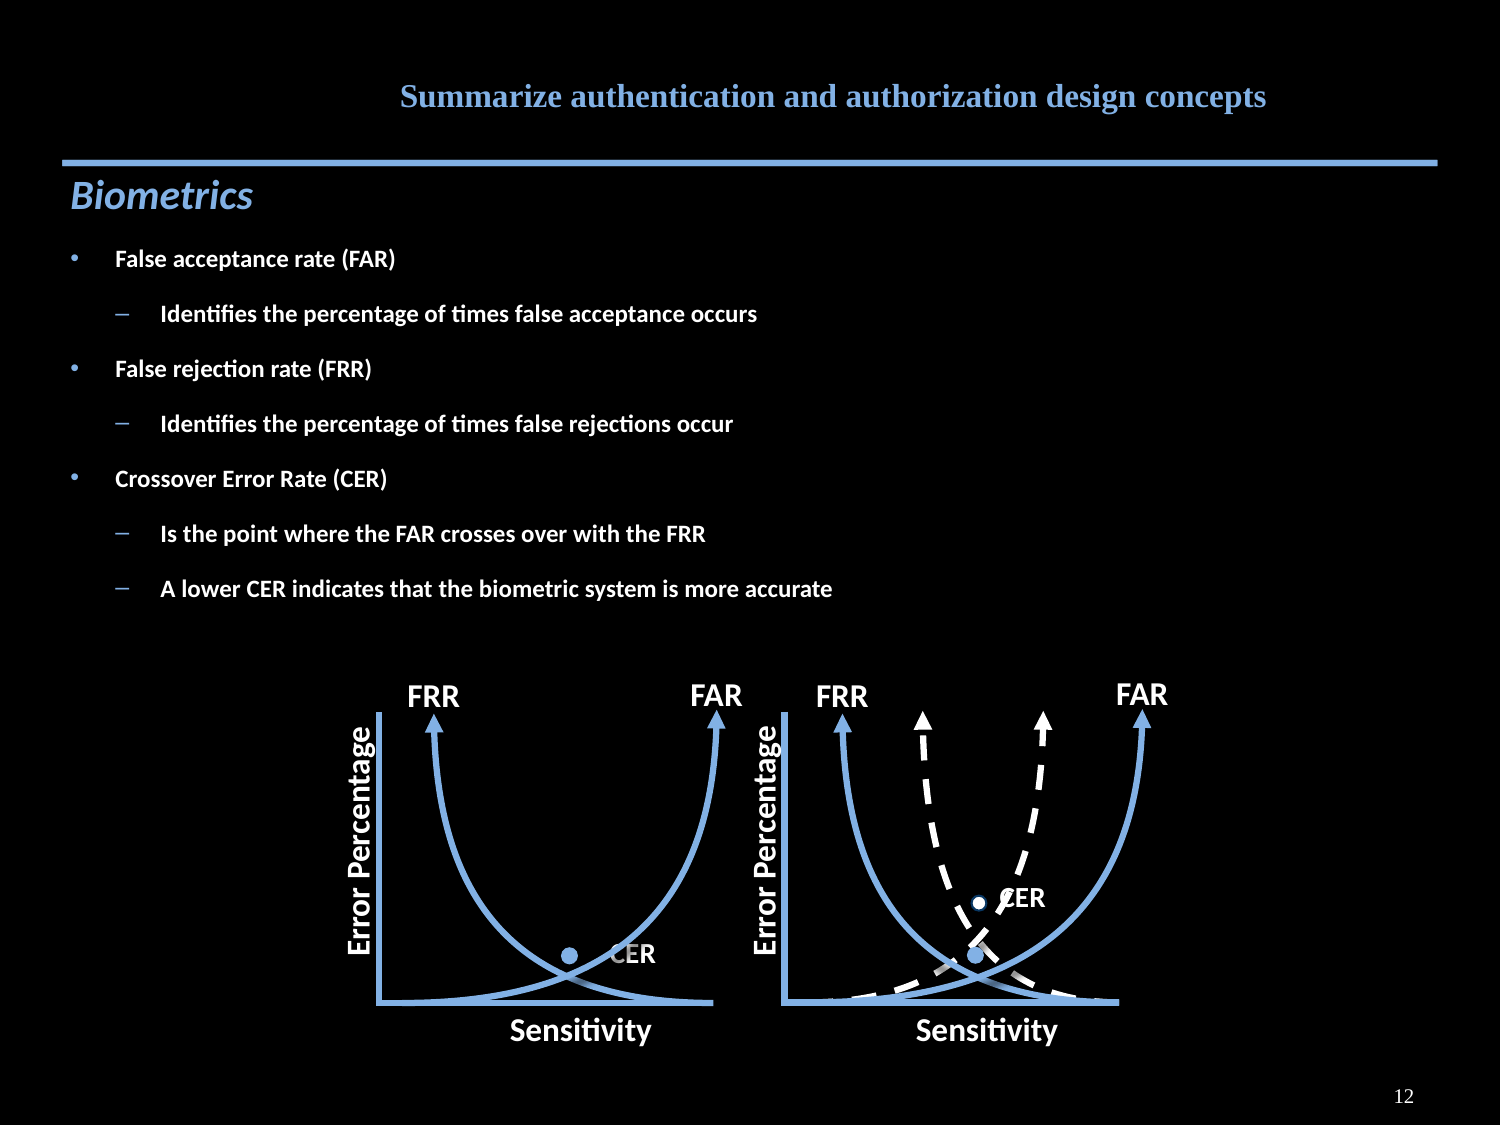

# Summarize authentication and authorization design concepts
Biometrics
False acceptance rate (FAR)
Identifies the percentage of times false acceptance occurs
False rejection rate (FRR)
Identifies the percentage of times false rejections occur
Crossover Error Rate (CER)
Is the point where the FAR crosses over with the FRR
A lower CER indicates that the biometric system is more accurate

FRR

FRR

FAR

FAR
Error Percentage
Error Percentage

CER

Sensitivity
Sensitivity
CER
12